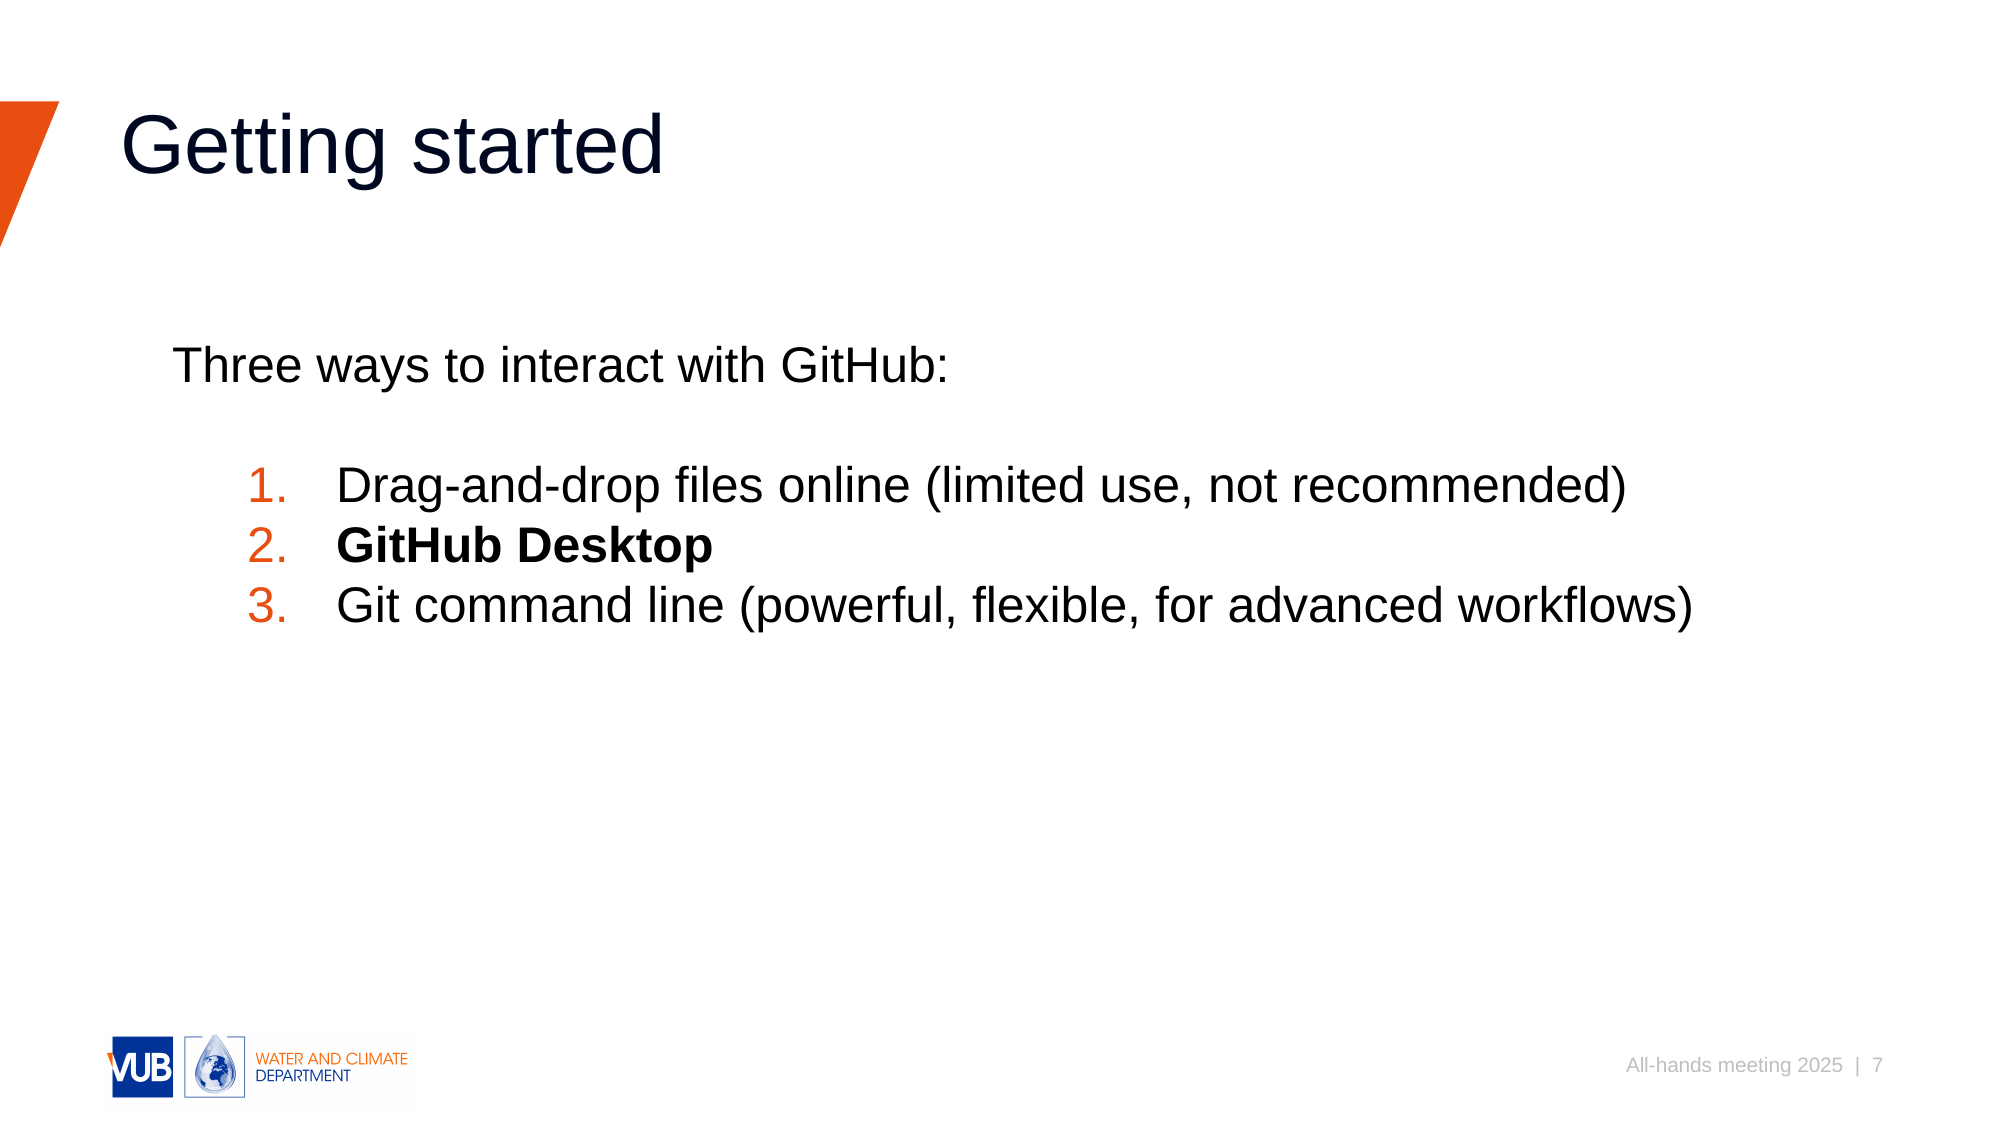

Getting started

Three ways to interact with GitHub:

 Drag-and-drop files online (limited use, not recommended)
 GitHub Desktop
 Git command line (powerful, flexible, for advanced workflows)

All-hands meeting 2025  |  7